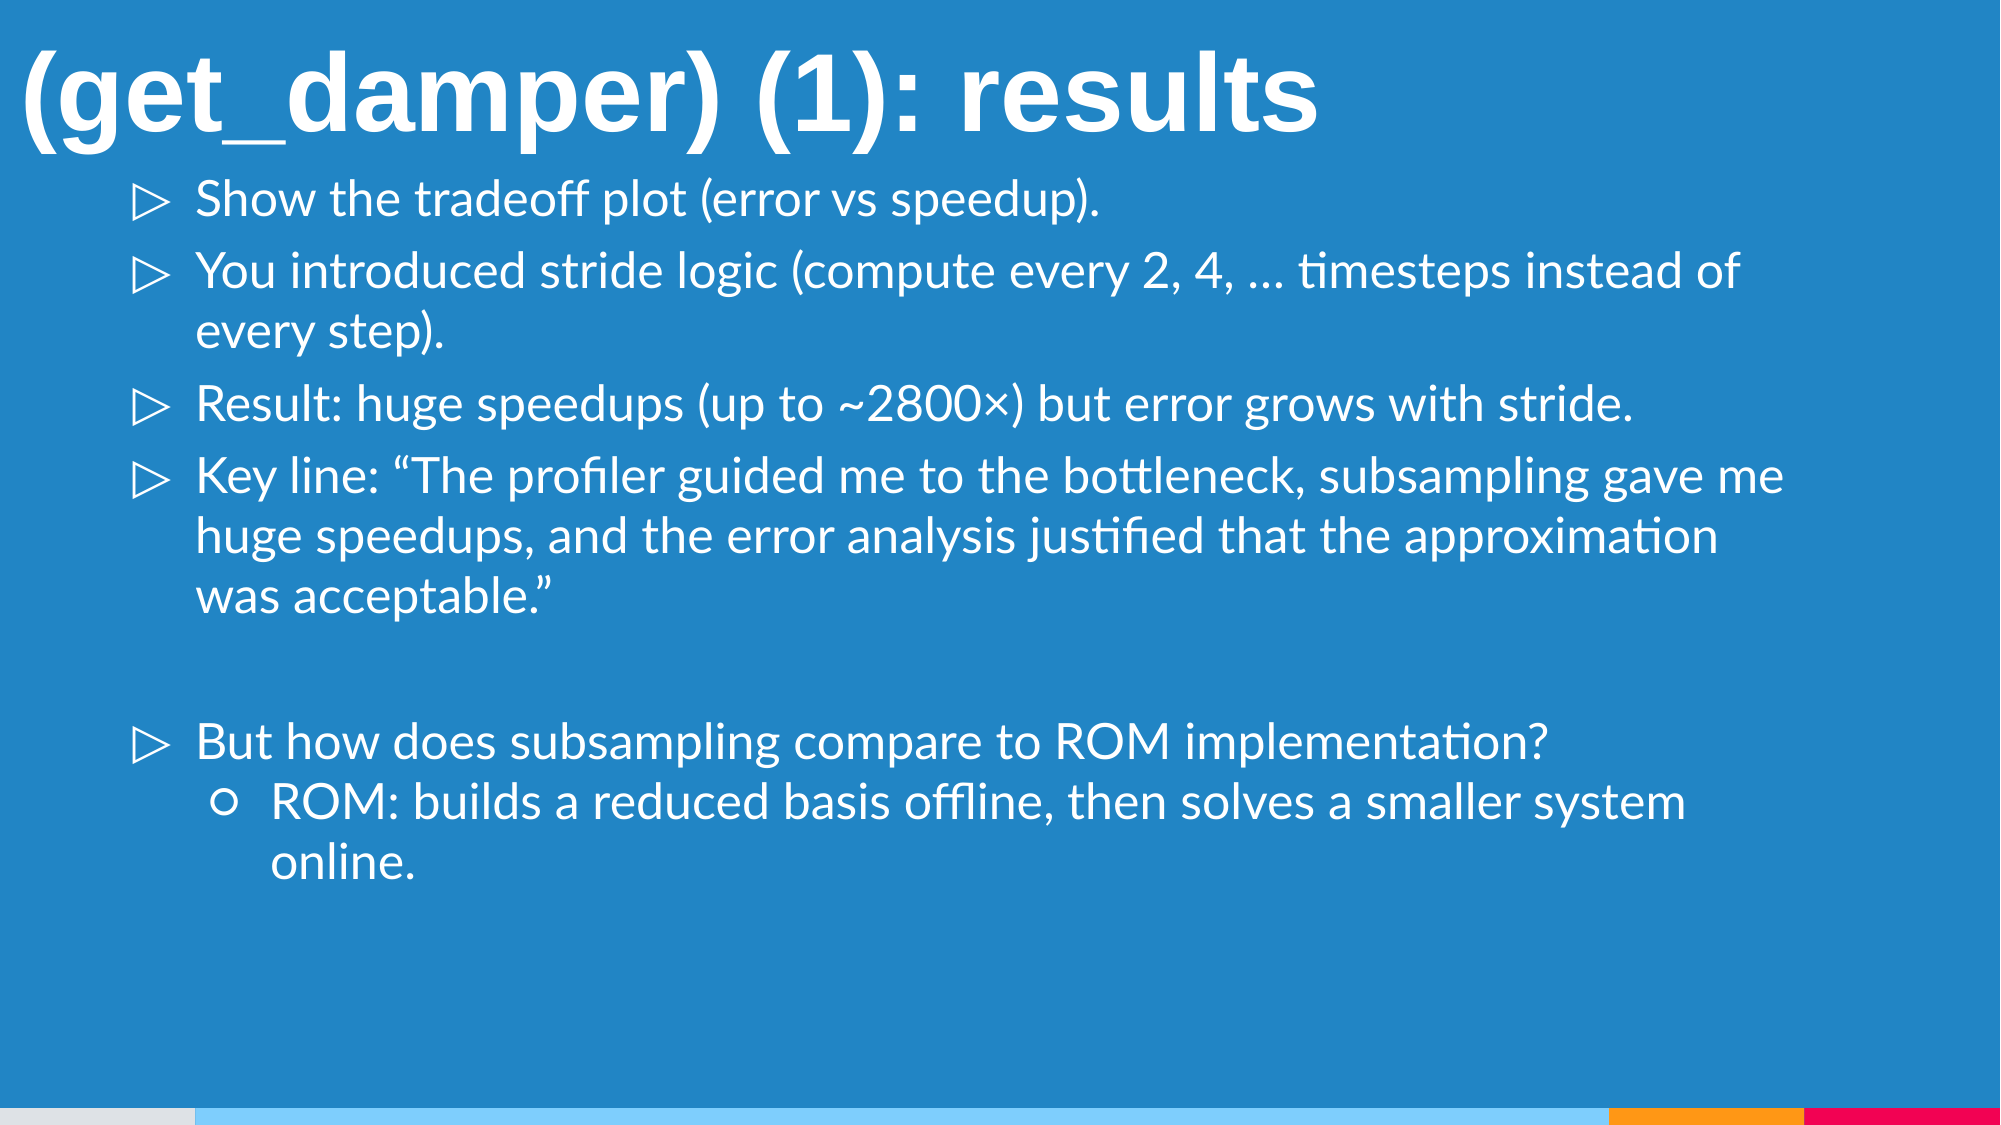

(get_damper) (1): results
Show the tradeoff plot (error vs speedup).
You introduced stride logic (compute every 2, 4, … timesteps instead of every step).
Result: huge speedups (up to ~2800×) but error grows with stride.
Key line: “The profiler guided me to the bottleneck, subsampling gave me huge speedups, and the error analysis justified that the approximation was acceptable.”

But how does subsampling compare to ROM implementation?
ROM: builds a reduced basis offline, then solves a smaller system online.